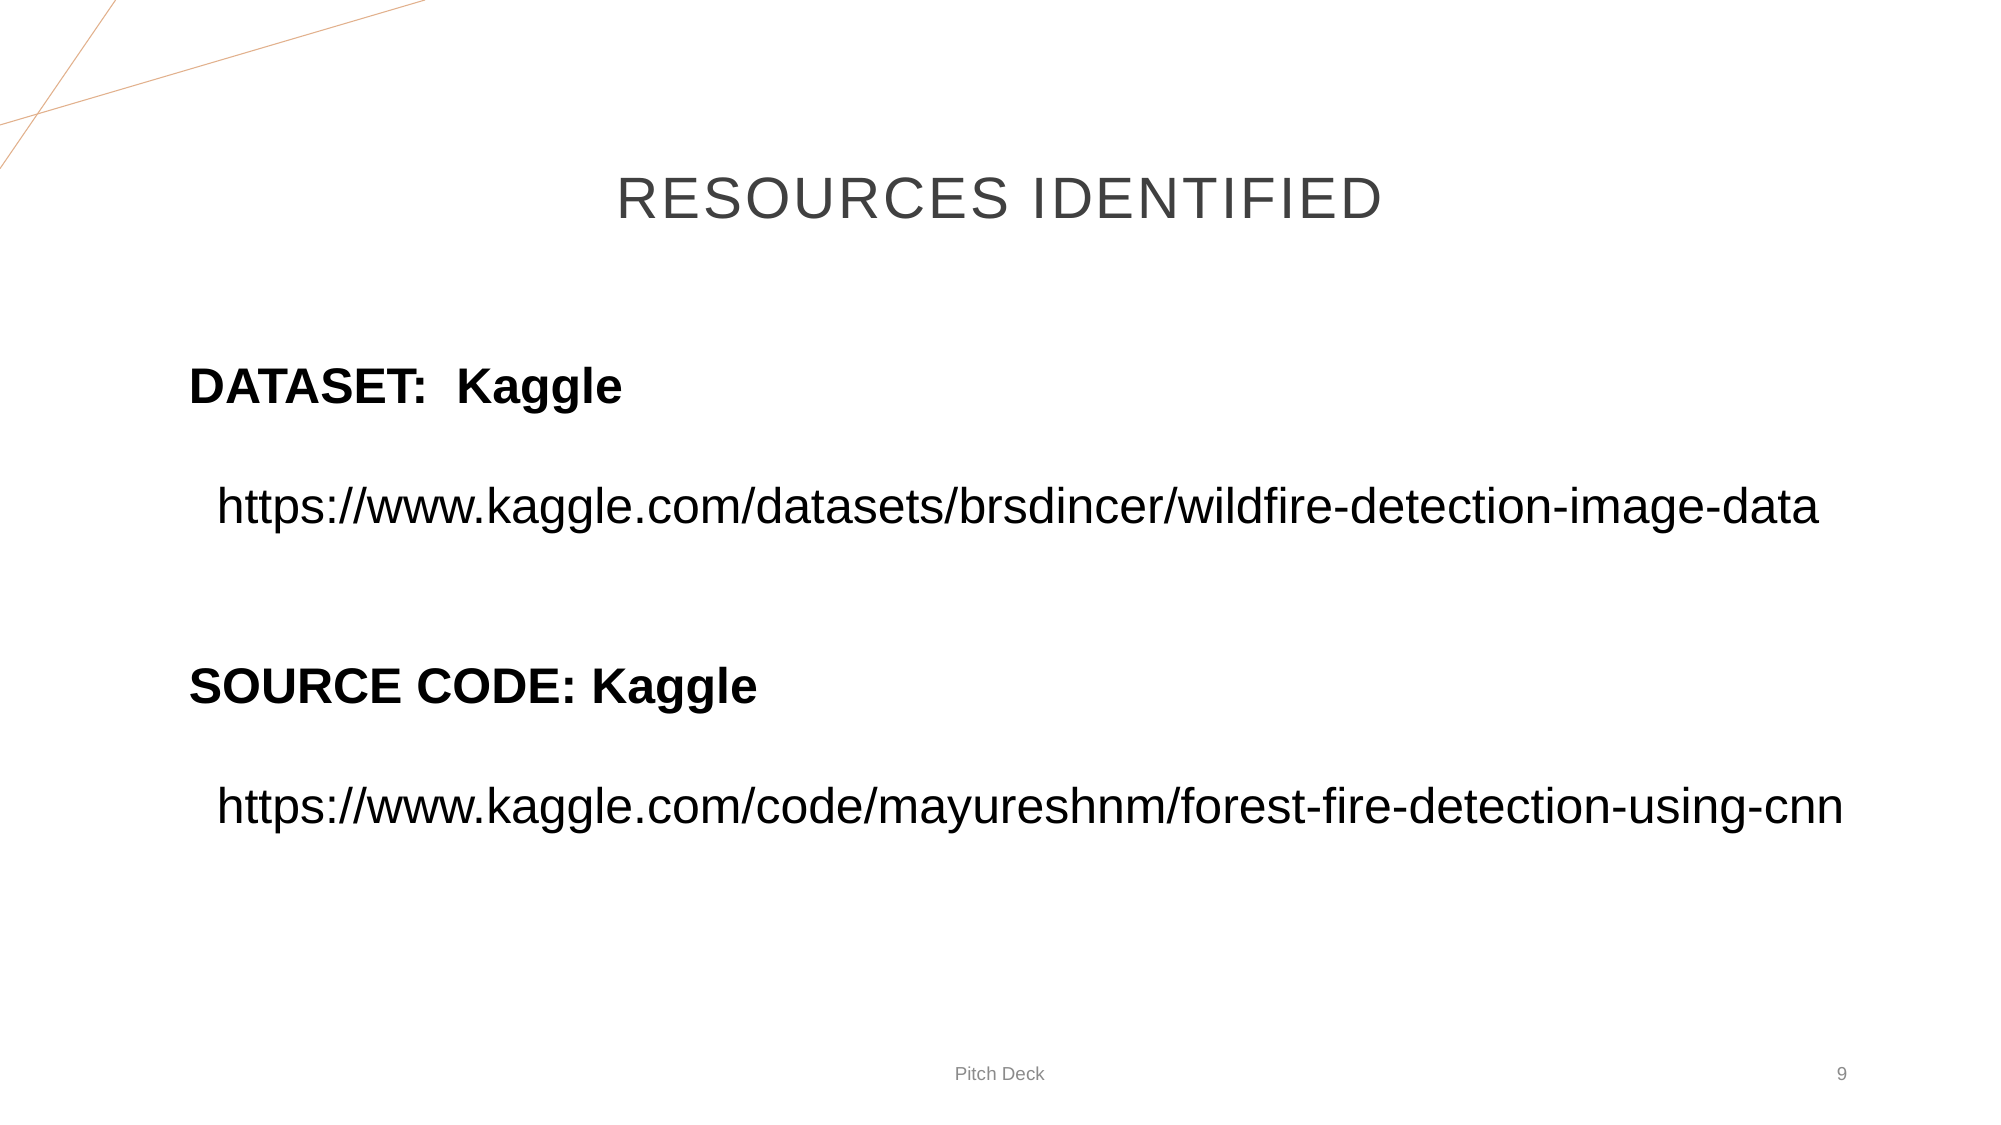

# RESOURCES IDENTIFIED

DATASET:  Kaggle

  https://www.kaggle.com/datasets/brsdincer/wildfire-detection-image-data

SOURCE CODE: Kaggle

  https://www.kaggle.com/code/mayureshnm/forest-fire-detection-using-cnn

Pitch Deck
9